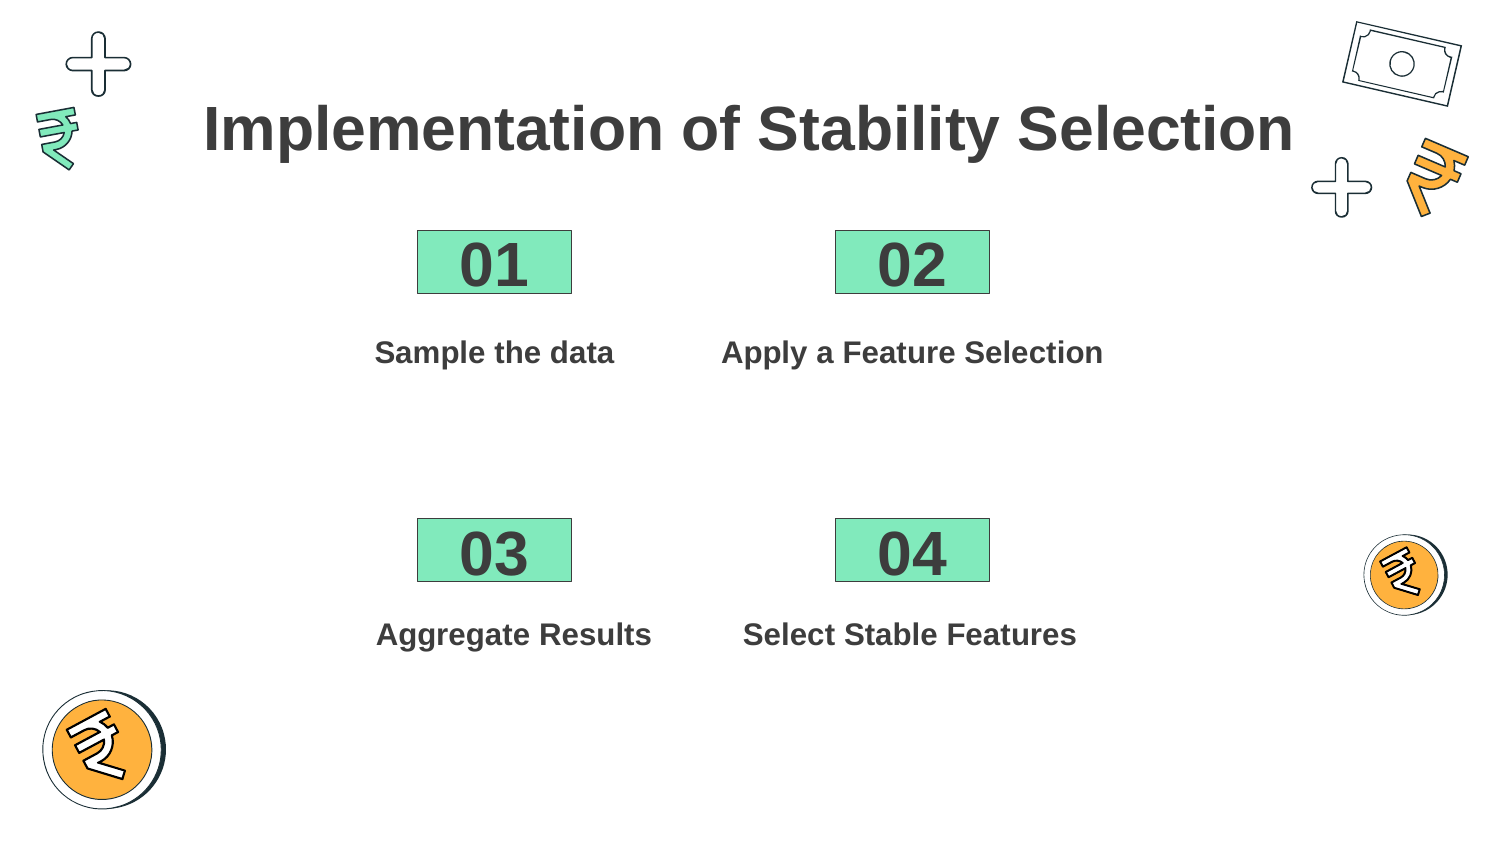

# Implementation of Stability Selection

01
02
Sample the data
Apply a Feature Selection

03
04
Aggregate Results
Select Stable Features